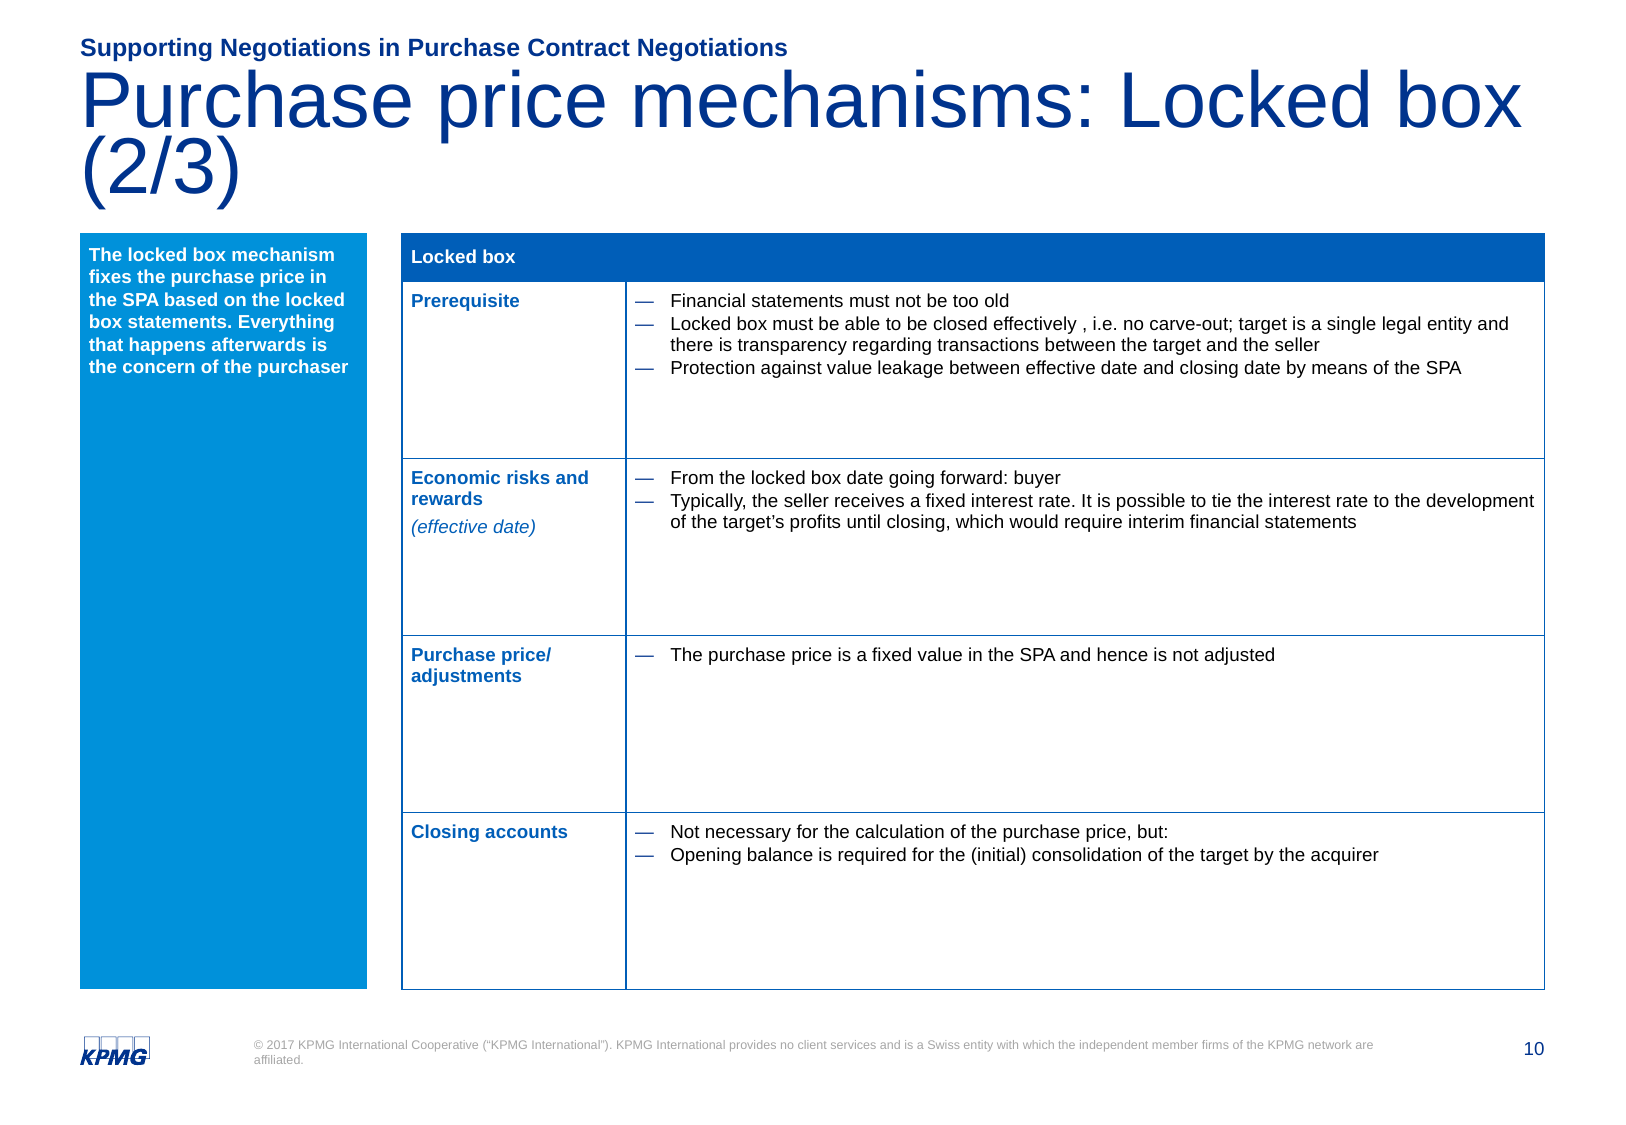

Supporting Negotiations in Purchase Contract Negotiations
# Purchase price mechanisms: Locked box (2/3)
The locked box mechanism fixes the purchase price in the SPA based on the locked box statements. Everything that happens afterwards is the concern of the purchaser
| Locked box |  |
| --- | --- |
| Prerequisite | Financial statements must not be too old Locked box must be able to be closed effectively , i.e. no carve-out; target is a single legal entity and there is transparency regarding transactions between the target and the seller Protection against value leakage between effective date and closing date by means of the SPA |
| Economic risks and rewards (effective date) | From the locked box date going forward: buyer Typically, the seller receives a fixed interest rate. It is possible to tie the interest rate to the development of the target’s profits until closing, which would require interim financial statements |
| Purchase price/ adjustments | The purchase price is a fixed value in the SPA and hence is not adjusted |
| Closing accounts | Not necessary for the calculation of the purchase price, but: Opening balance is required for the (initial) consolidation of the target by the acquirer |